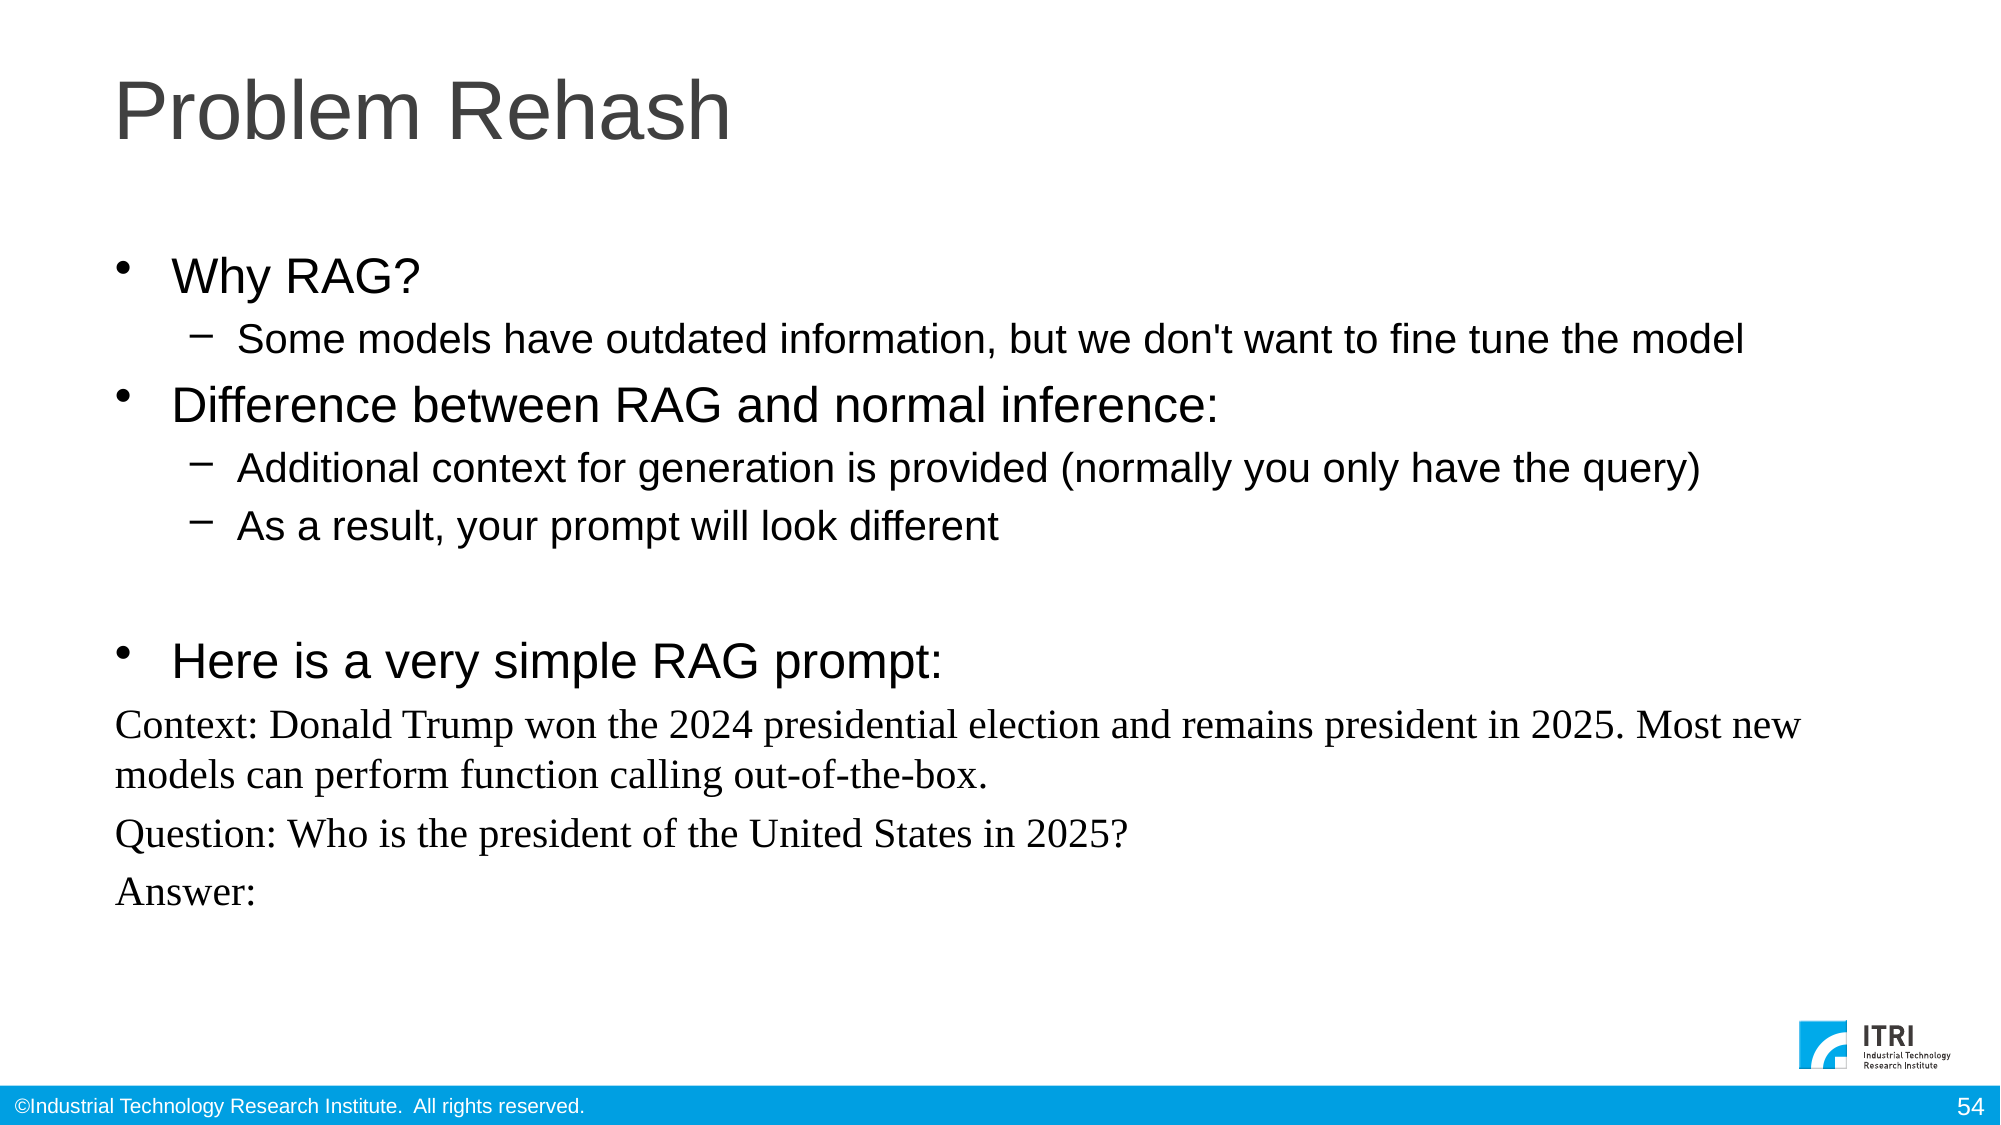

# Problem Rehash
Why RAG?
Some models have outdated information, but we don't want to fine tune the model
Difference between RAG and normal inference:
Additional context for generation is provided (normally you only have the query)
As a result, your prompt will look different

Here is a very simple RAG prompt:
Context: Donald Trump won the 2024 presidential election and remains president in 2025. Most new models can perform function calling out-of-the-box.
Question: Who is the president of the United States in 2025?
Answer:
54